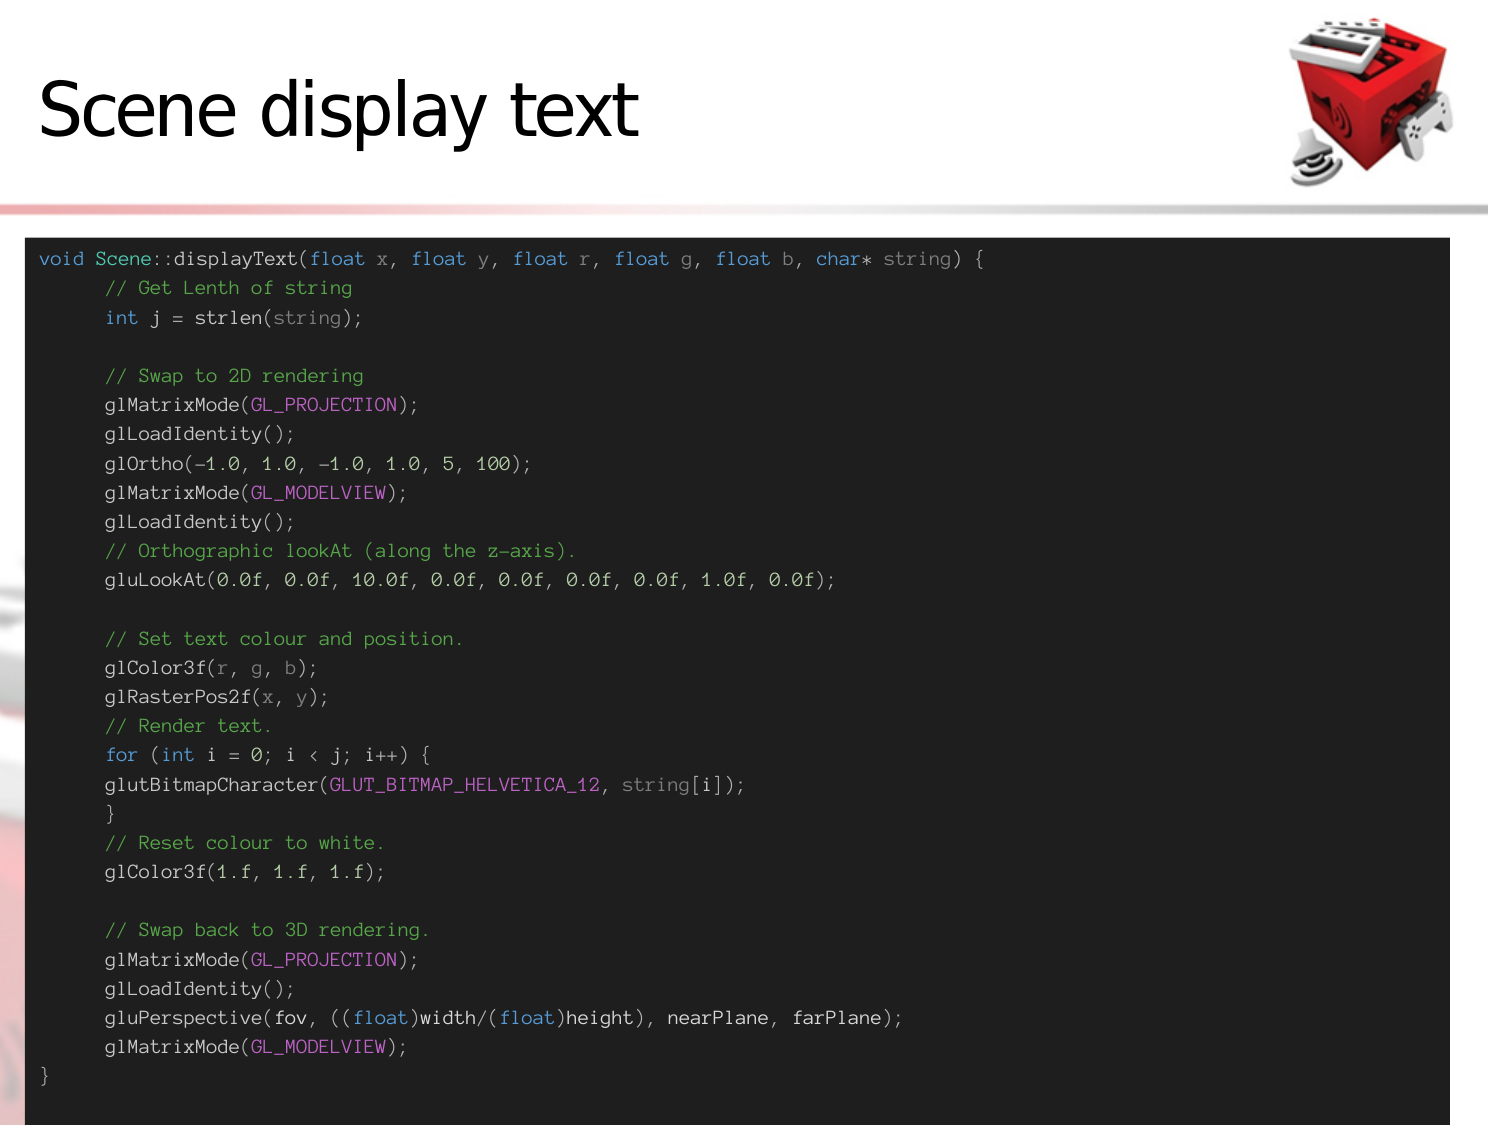

# Scene display text
void Scene::displayText(float x, float y, float r, float g, float b, char* string) {
// Get Lenth of string
int j = strlen(string);

// Swap to 2D rendering
glMatrixMode(GL_PROJECTION);
glLoadIdentity();
glOrtho(-1.0, 1.0, -1.0, 1.0, 5, 100);
glMatrixMode(GL_MODELVIEW);
glLoadIdentity();
// Orthographic lookAt (along the z-axis).
gluLookAt(0.0f, 0.0f, 10.0f, 0.0f, 0.0f, 0.0f, 0.0f, 1.0f, 0.0f);

// Set text colour and position.
glColor3f(r, g, b);
glRasterPos2f(x, y);
// Render text.
for (int i = 0; i < j; i++) {
glutBitmapCharacter(GLUT_BITMAP_HELVETICA_12, string[i]);
}
// Reset colour to white.
glColor3f(1.f, 1.f, 1.f);

// Swap back to 3D rendering.
glMatrixMode(GL_PROJECTION);
glLoadIdentity();
gluPerspective(fov, ((float)width/(float)height), nearPlane, farPlane);
glMatrixMode(GL_MODELVIEW);
}